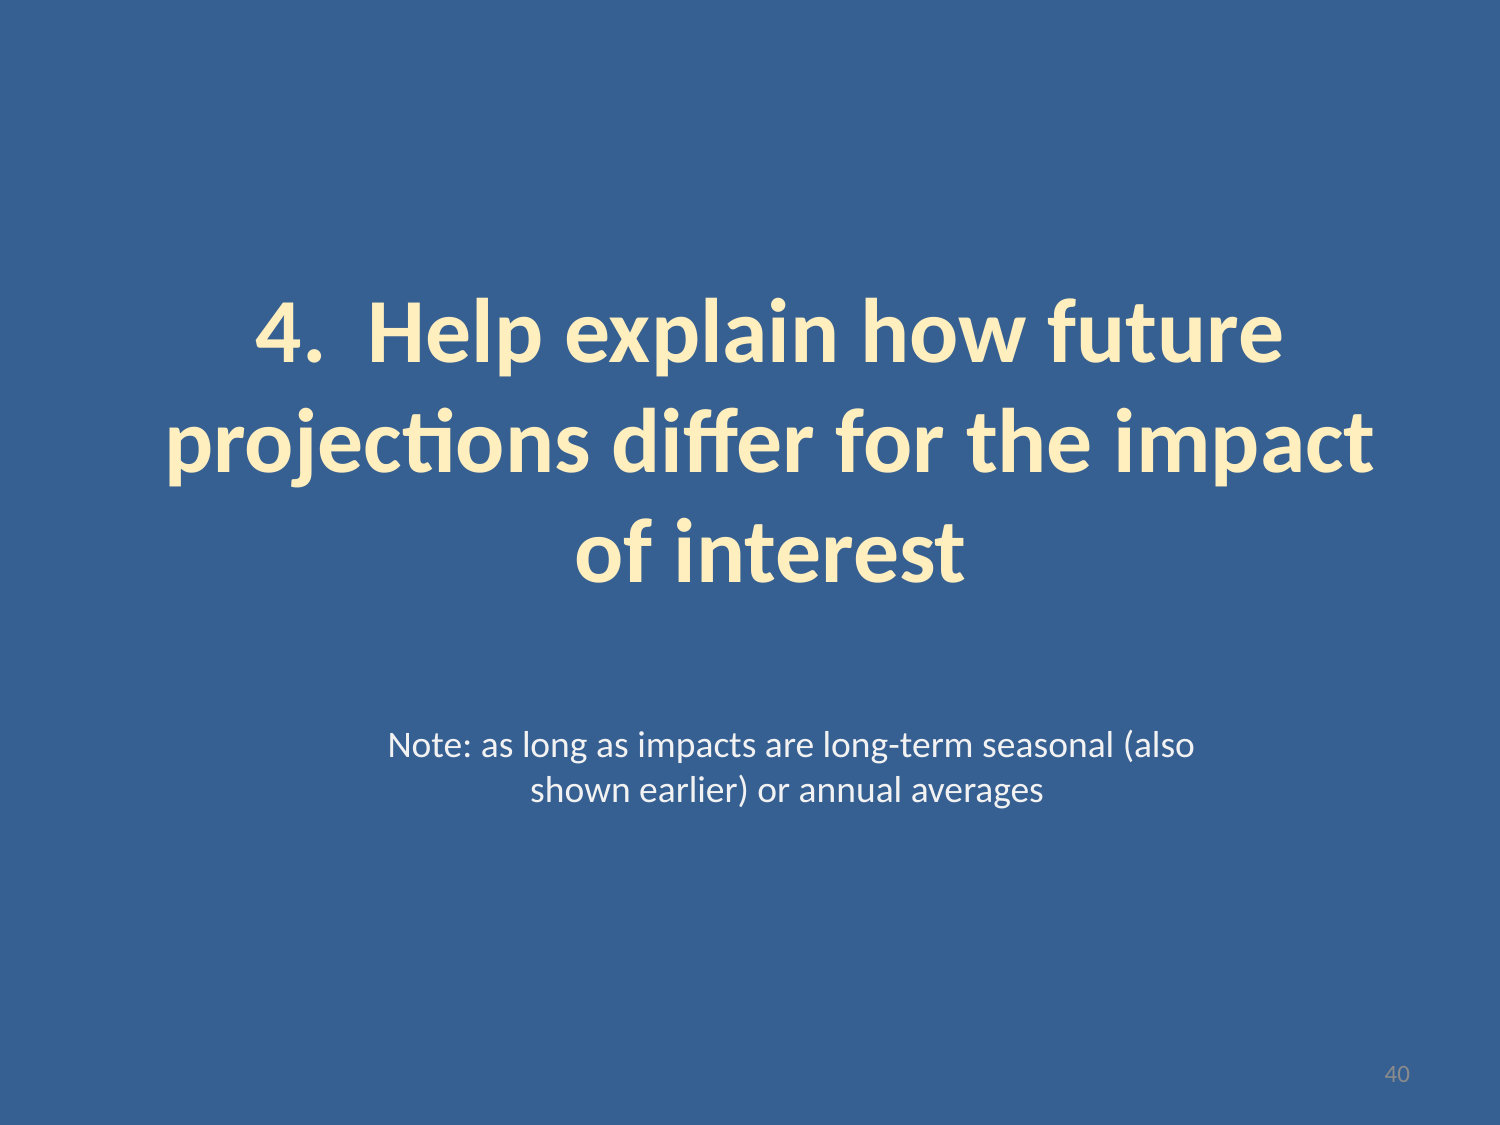

# 4.  Help explain how future projections differ for the impact of interest
Note: as long as impacts are long-term seasonal (also shown earlier) or annual averages
40